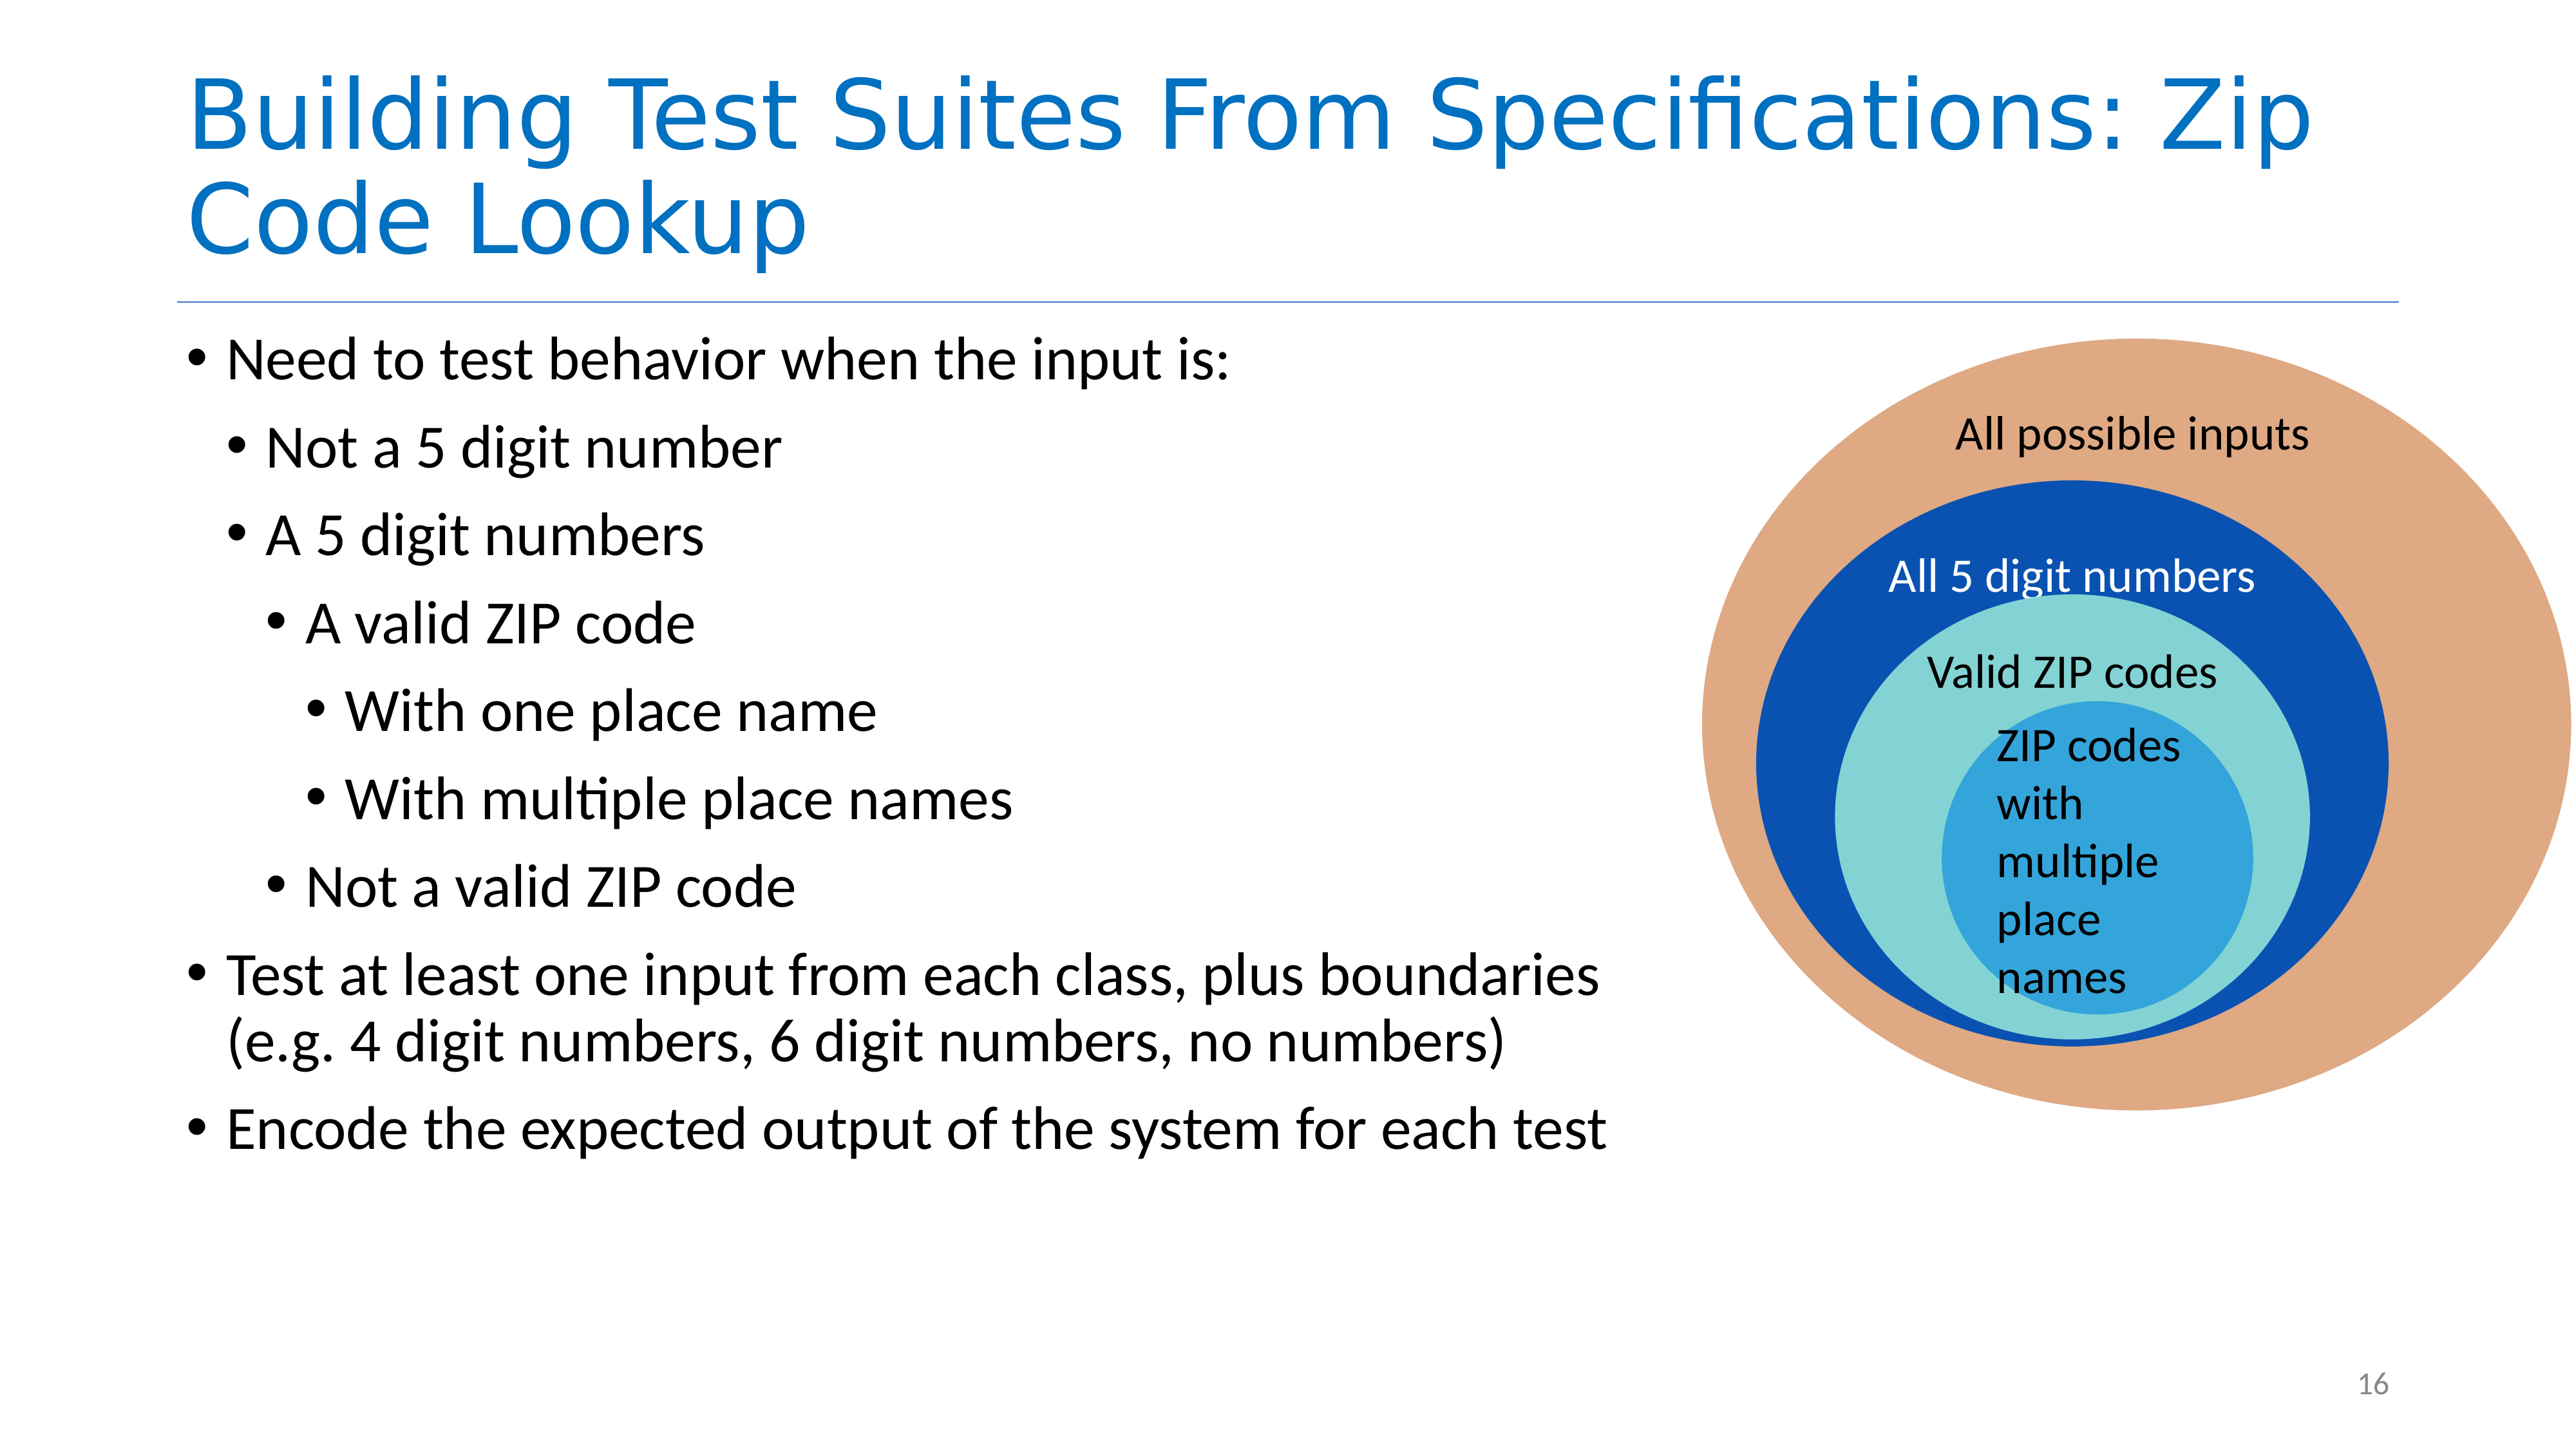

# Building Test Suites From Specifications: Zip Code Lookup
Need to test behavior when the input is:
Not a 5 digit number
A 5 digit numbers
A valid ZIP code
With one place name
With multiple place names
Not a valid ZIP code
Test at least one input from each class, plus boundaries (e.g. 4 digit numbers, 6 digit numbers, no numbers)
Encode the expected output of the system for each test

All possible inputs

All 5 digit numbers

Valid ZIP codes
ZIP codes with multiple place names
16